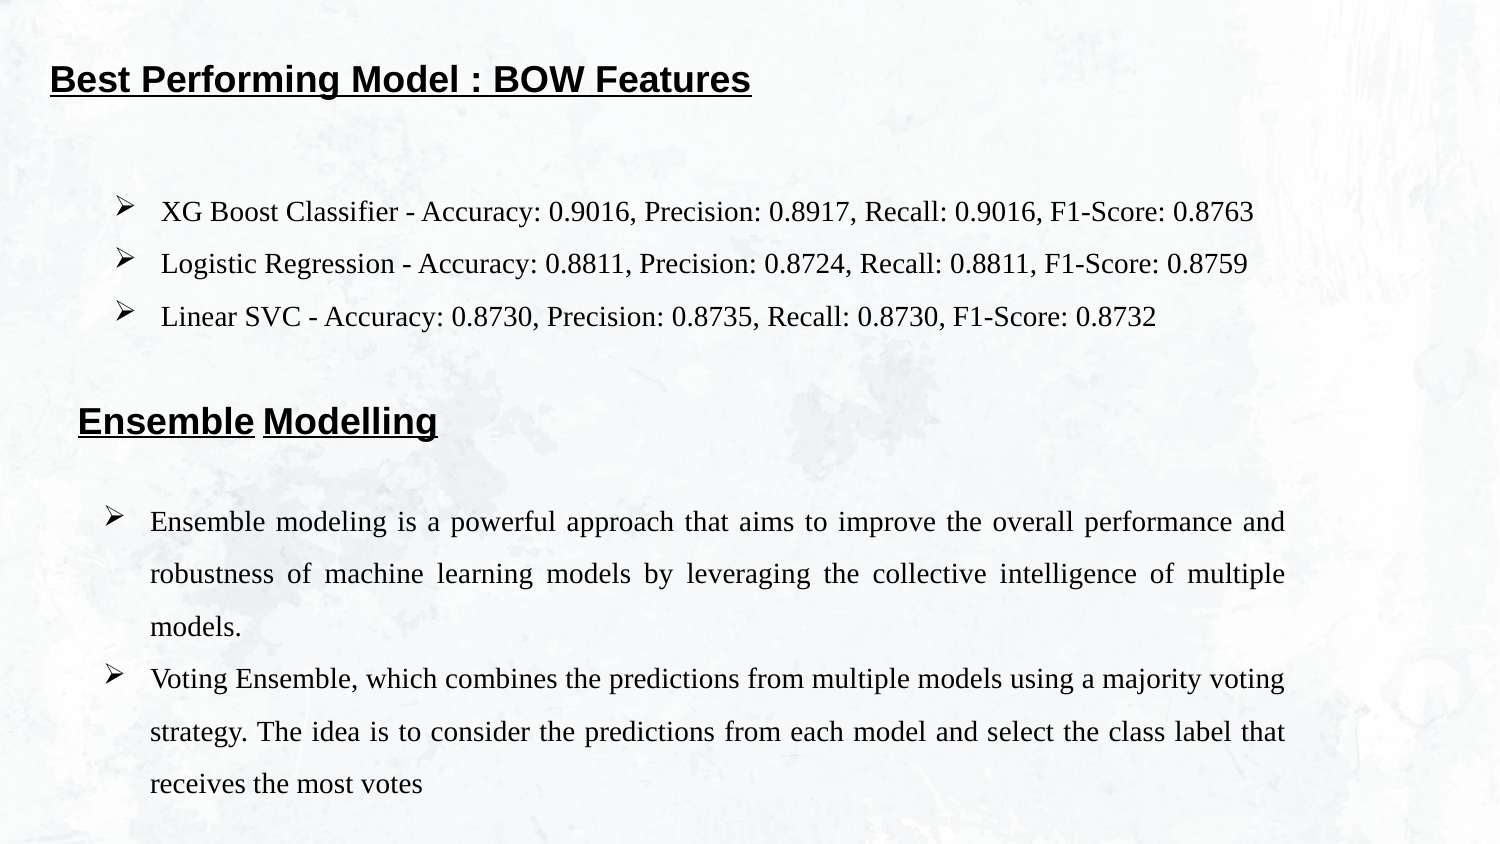

Best Performing Model : BOW Features
XG Boost Classifier - Accuracy: 0.9016, Precision: 0.8917, Recall: 0.9016, F1-Score: 0.8763
Logistic Regression - Accuracy: 0.8811, Precision: 0.8724, Recall: 0.8811, F1-Score: 0.8759
Linear SVC - Accuracy: 0.8730, Precision: 0.8735, Recall: 0.8730, F1-Score: 0.8732
Ensemble Modelling
Ensemble modeling is a powerful approach that aims to improve the overall performance and robustness of machine learning models by leveraging the collective intelligence of multiple models.
Voting Ensemble, which combines the predictions from multiple models using a majority voting strategy. The idea is to consider the predictions from each model and select the class label that receives the most votes